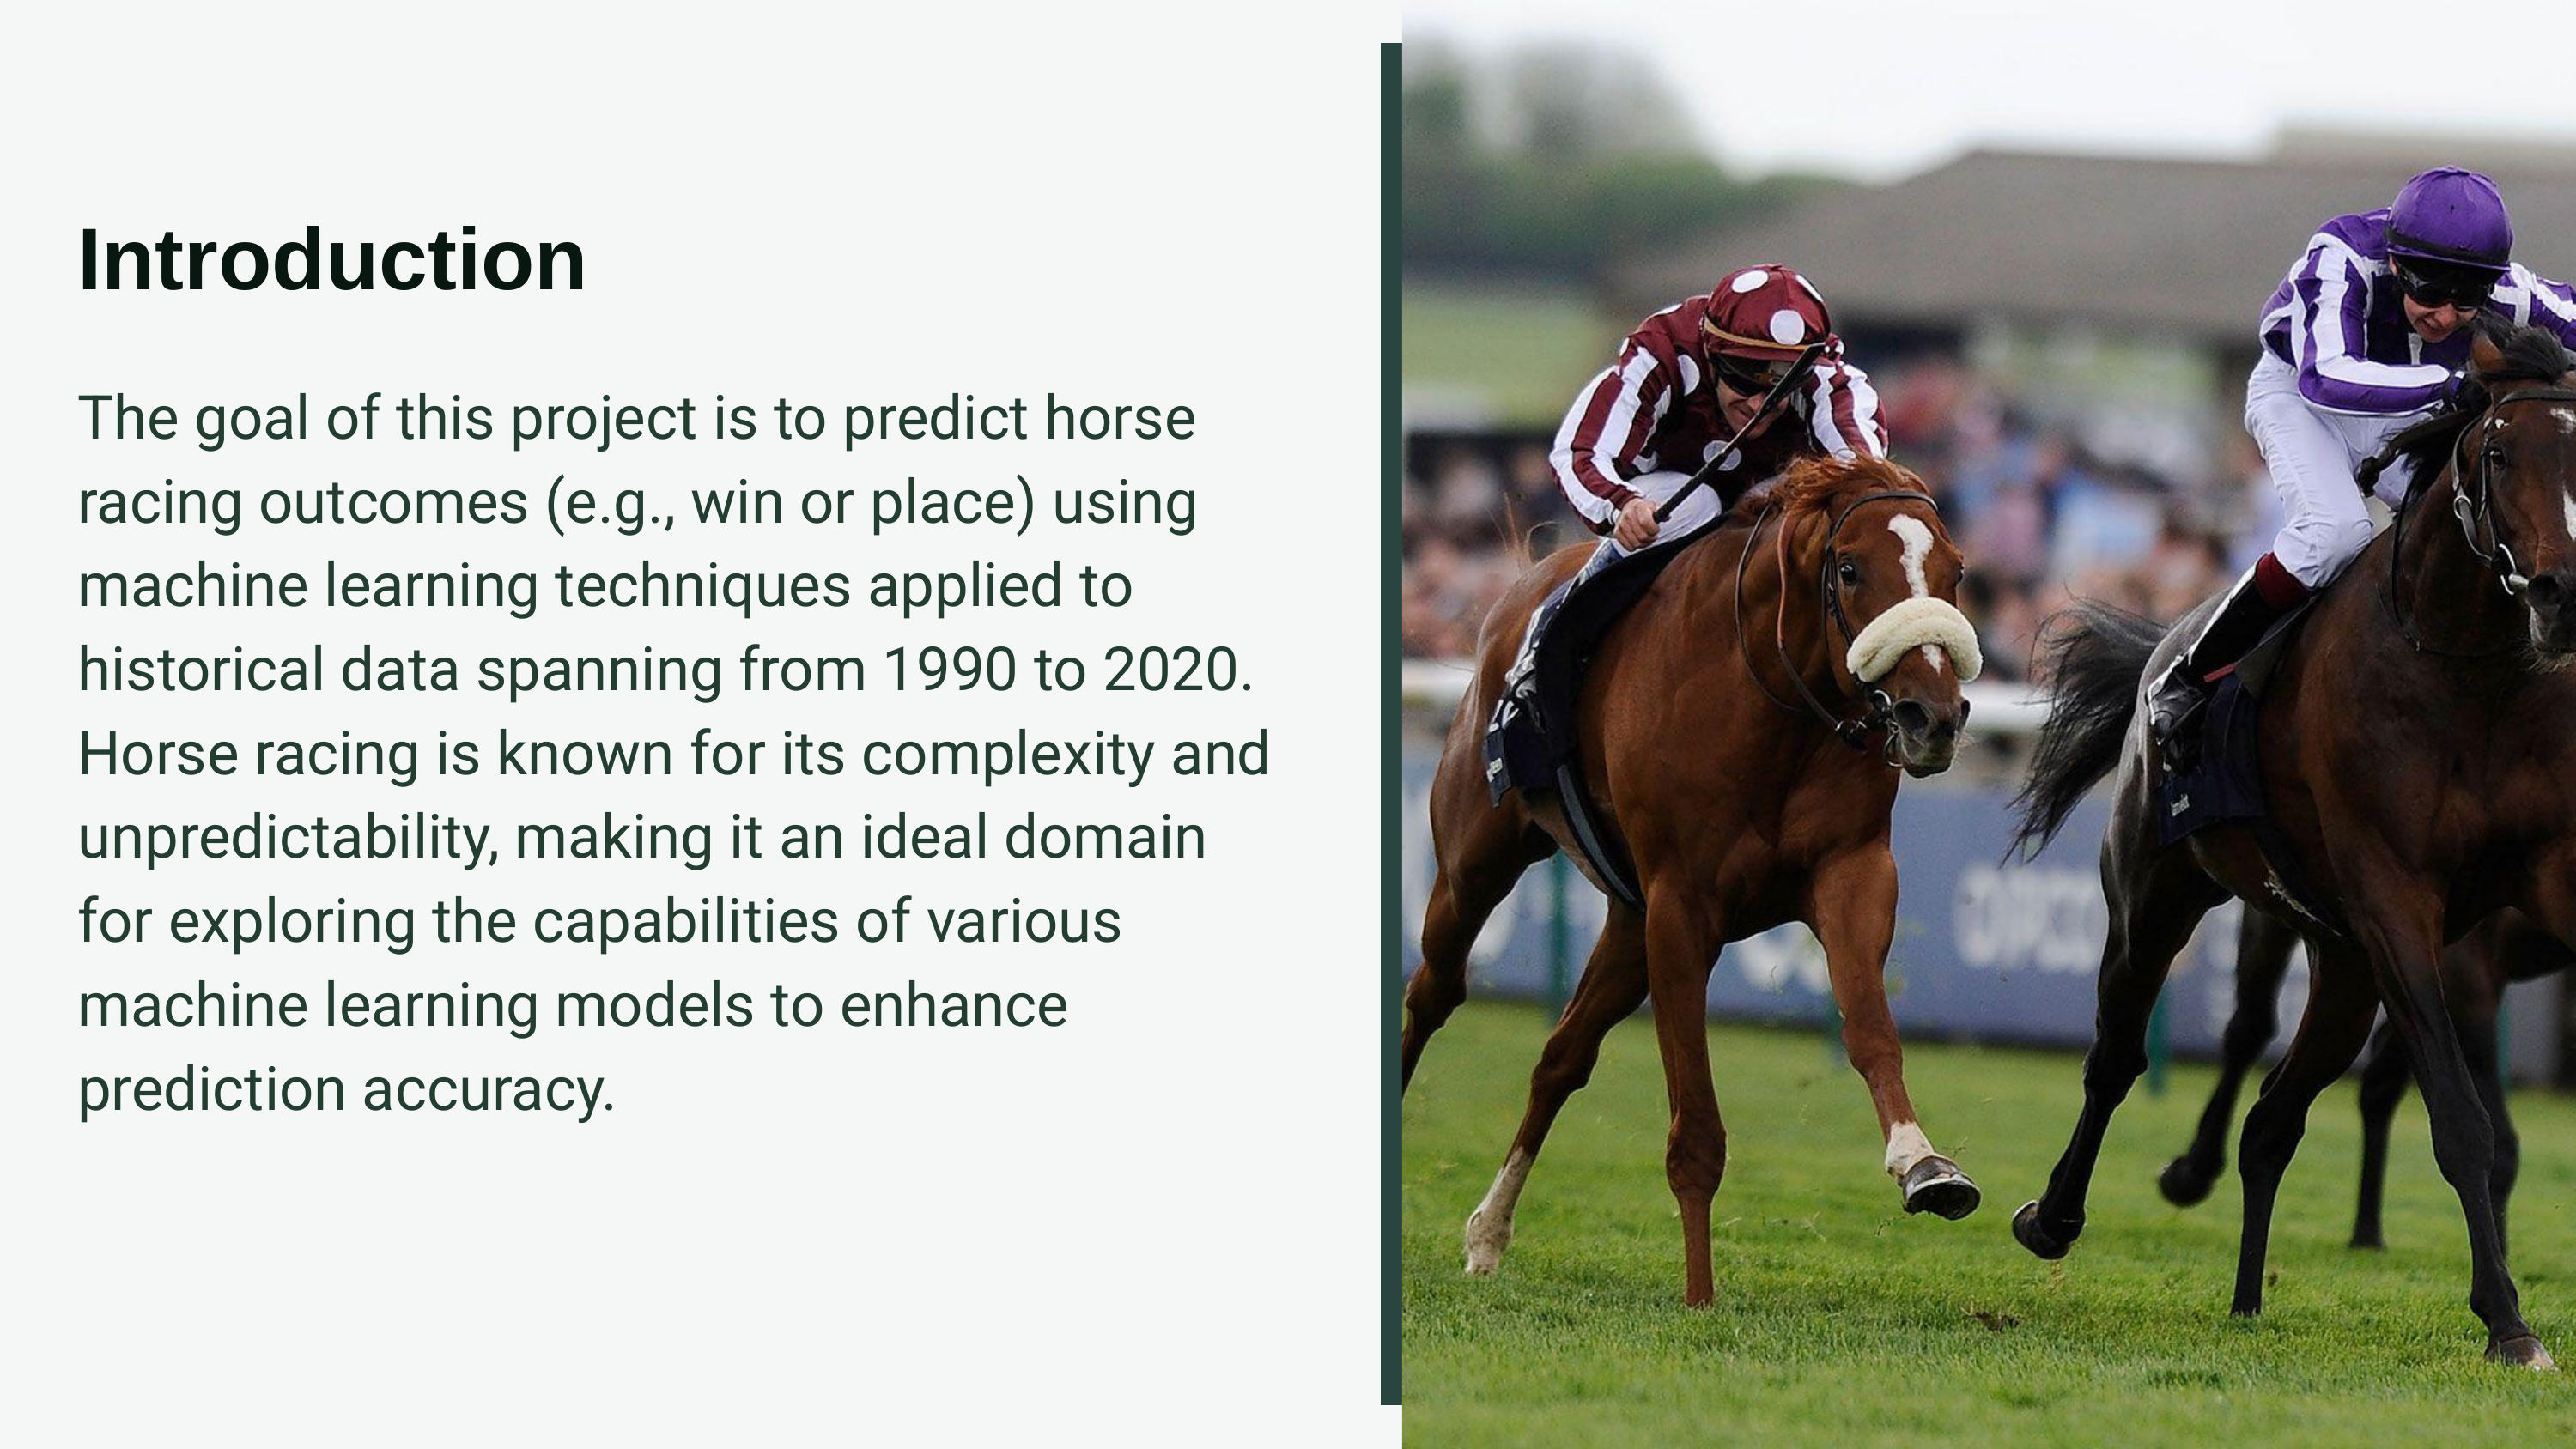

Introduction
The goal of this project is to predict horse racing outcomes (e.g., win or place) using machine learning techniques applied to historical data spanning from 1990 to 2020. Horse racing is known for its complexity and unpredictability, making it an ideal domain for exploring the capabilities of various machine learning models to enhance prediction accuracy.